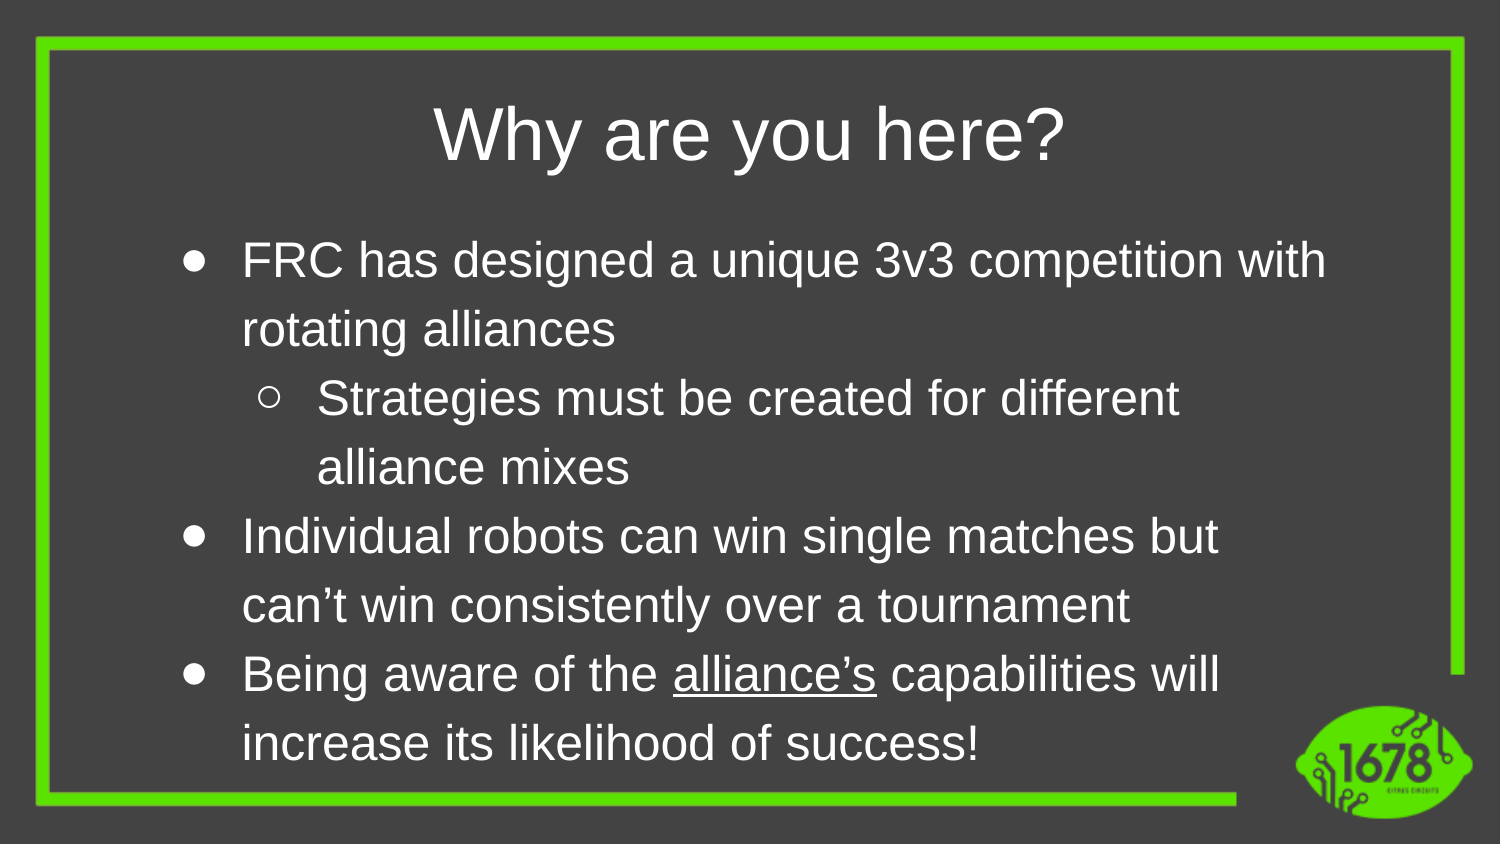

Why are you here?
FRC has designed a unique 3v3 competition with rotating alliances
Strategies must be created for different alliance mixes
Individual robots can win single matches but can’t win consistently over a tournament
Being aware of the alliance’s capabilities will increase its likelihood of success!